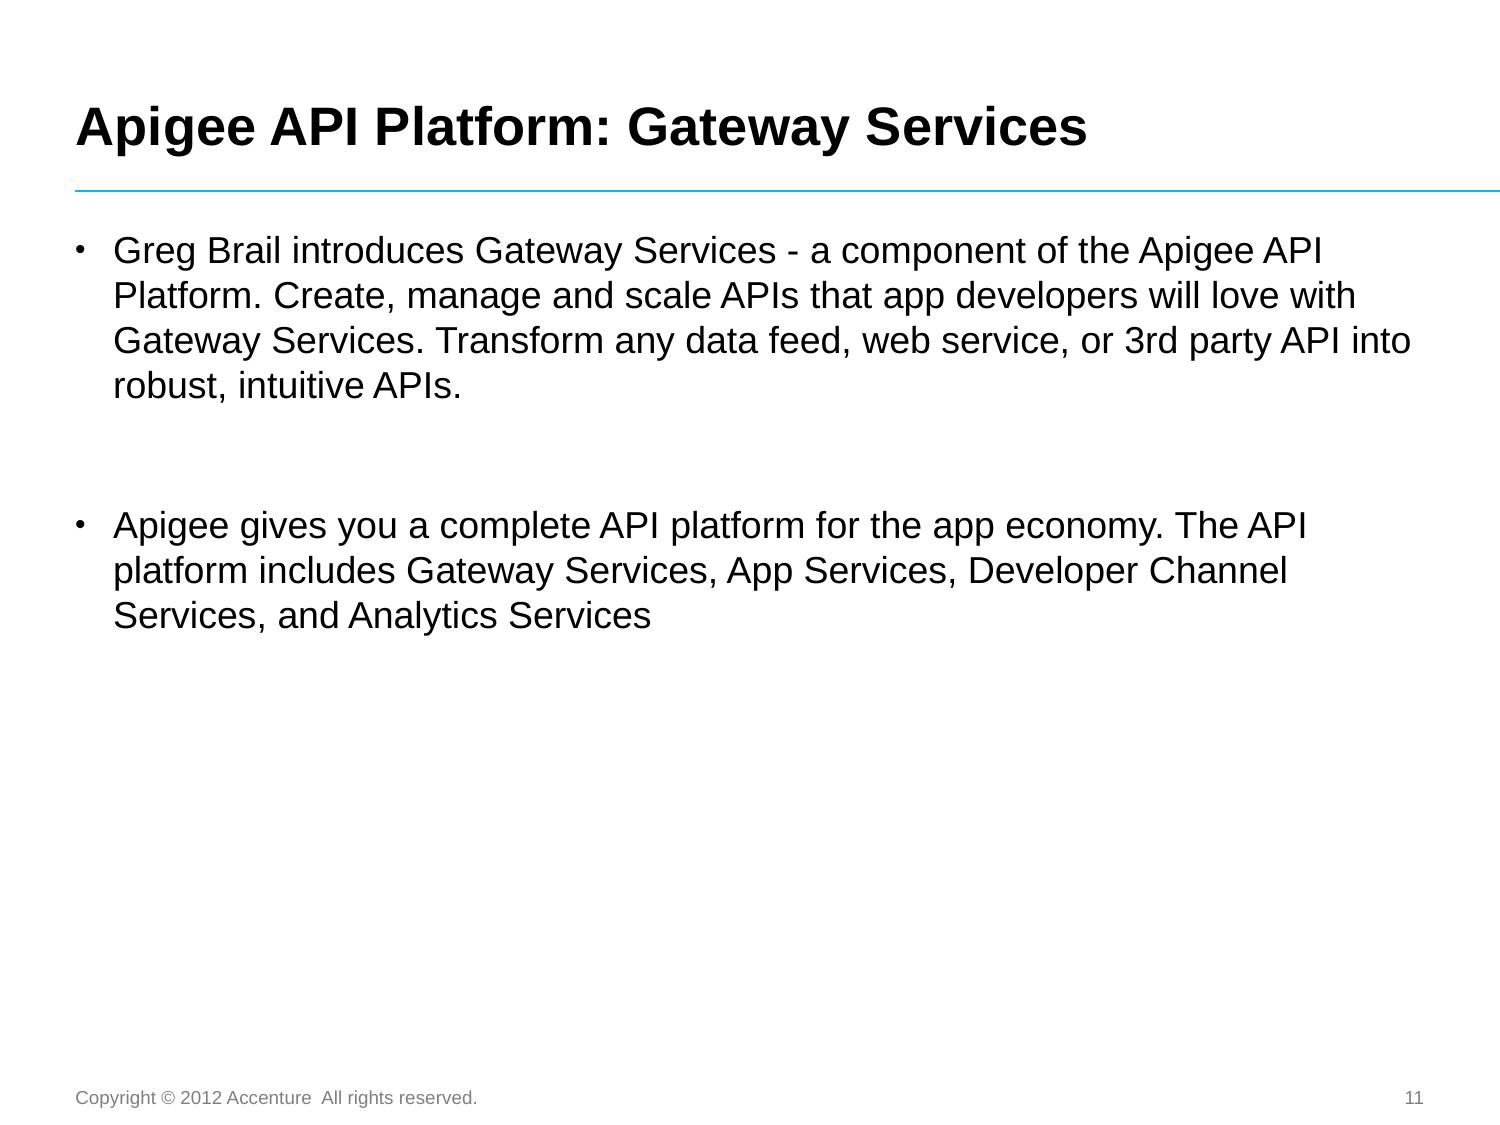

# Apigee API Platform: Gateway Services
Greg Brail introduces Gateway Services - a component of the Apigee API Platform. Create, manage and scale APIs that app developers will love with Gateway Services. Transform any data feed, web service, or 3rd party API into robust, intuitive APIs.

Apigee gives you a complete API platform for the app economy. The API platform includes Gateway Services, App Services, Developer Channel Services, and Analytics Services